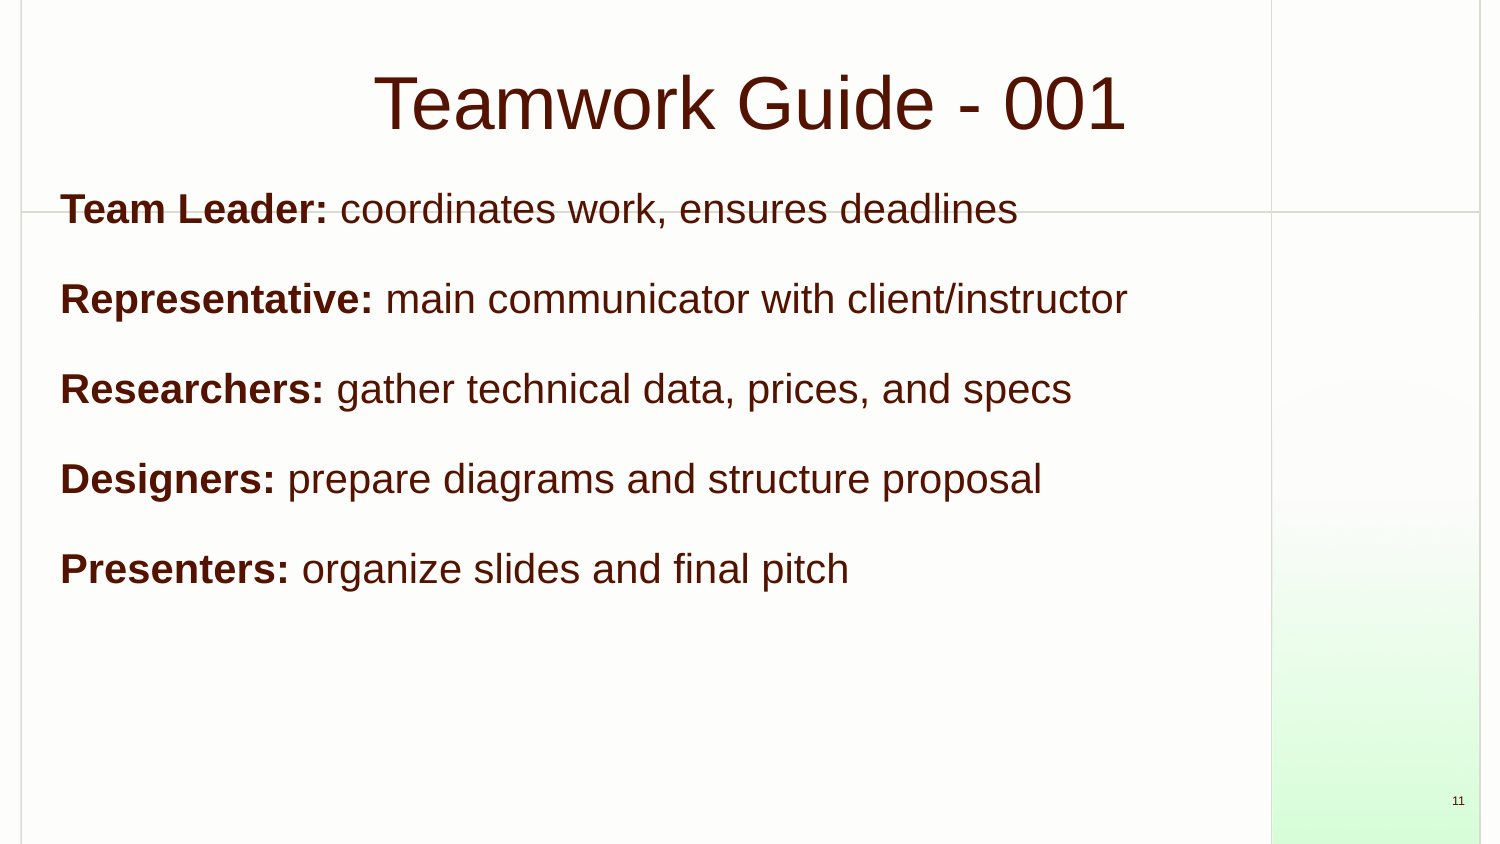

# Teamwork Guide - 001
Team Leader: coordinates work, ensures deadlines

Representative: main communicator with client/instructor

Researchers: gather technical data, prices, and specs

Designers: prepare diagrams and structure proposal

Presenters: organize slides and final pitch

11